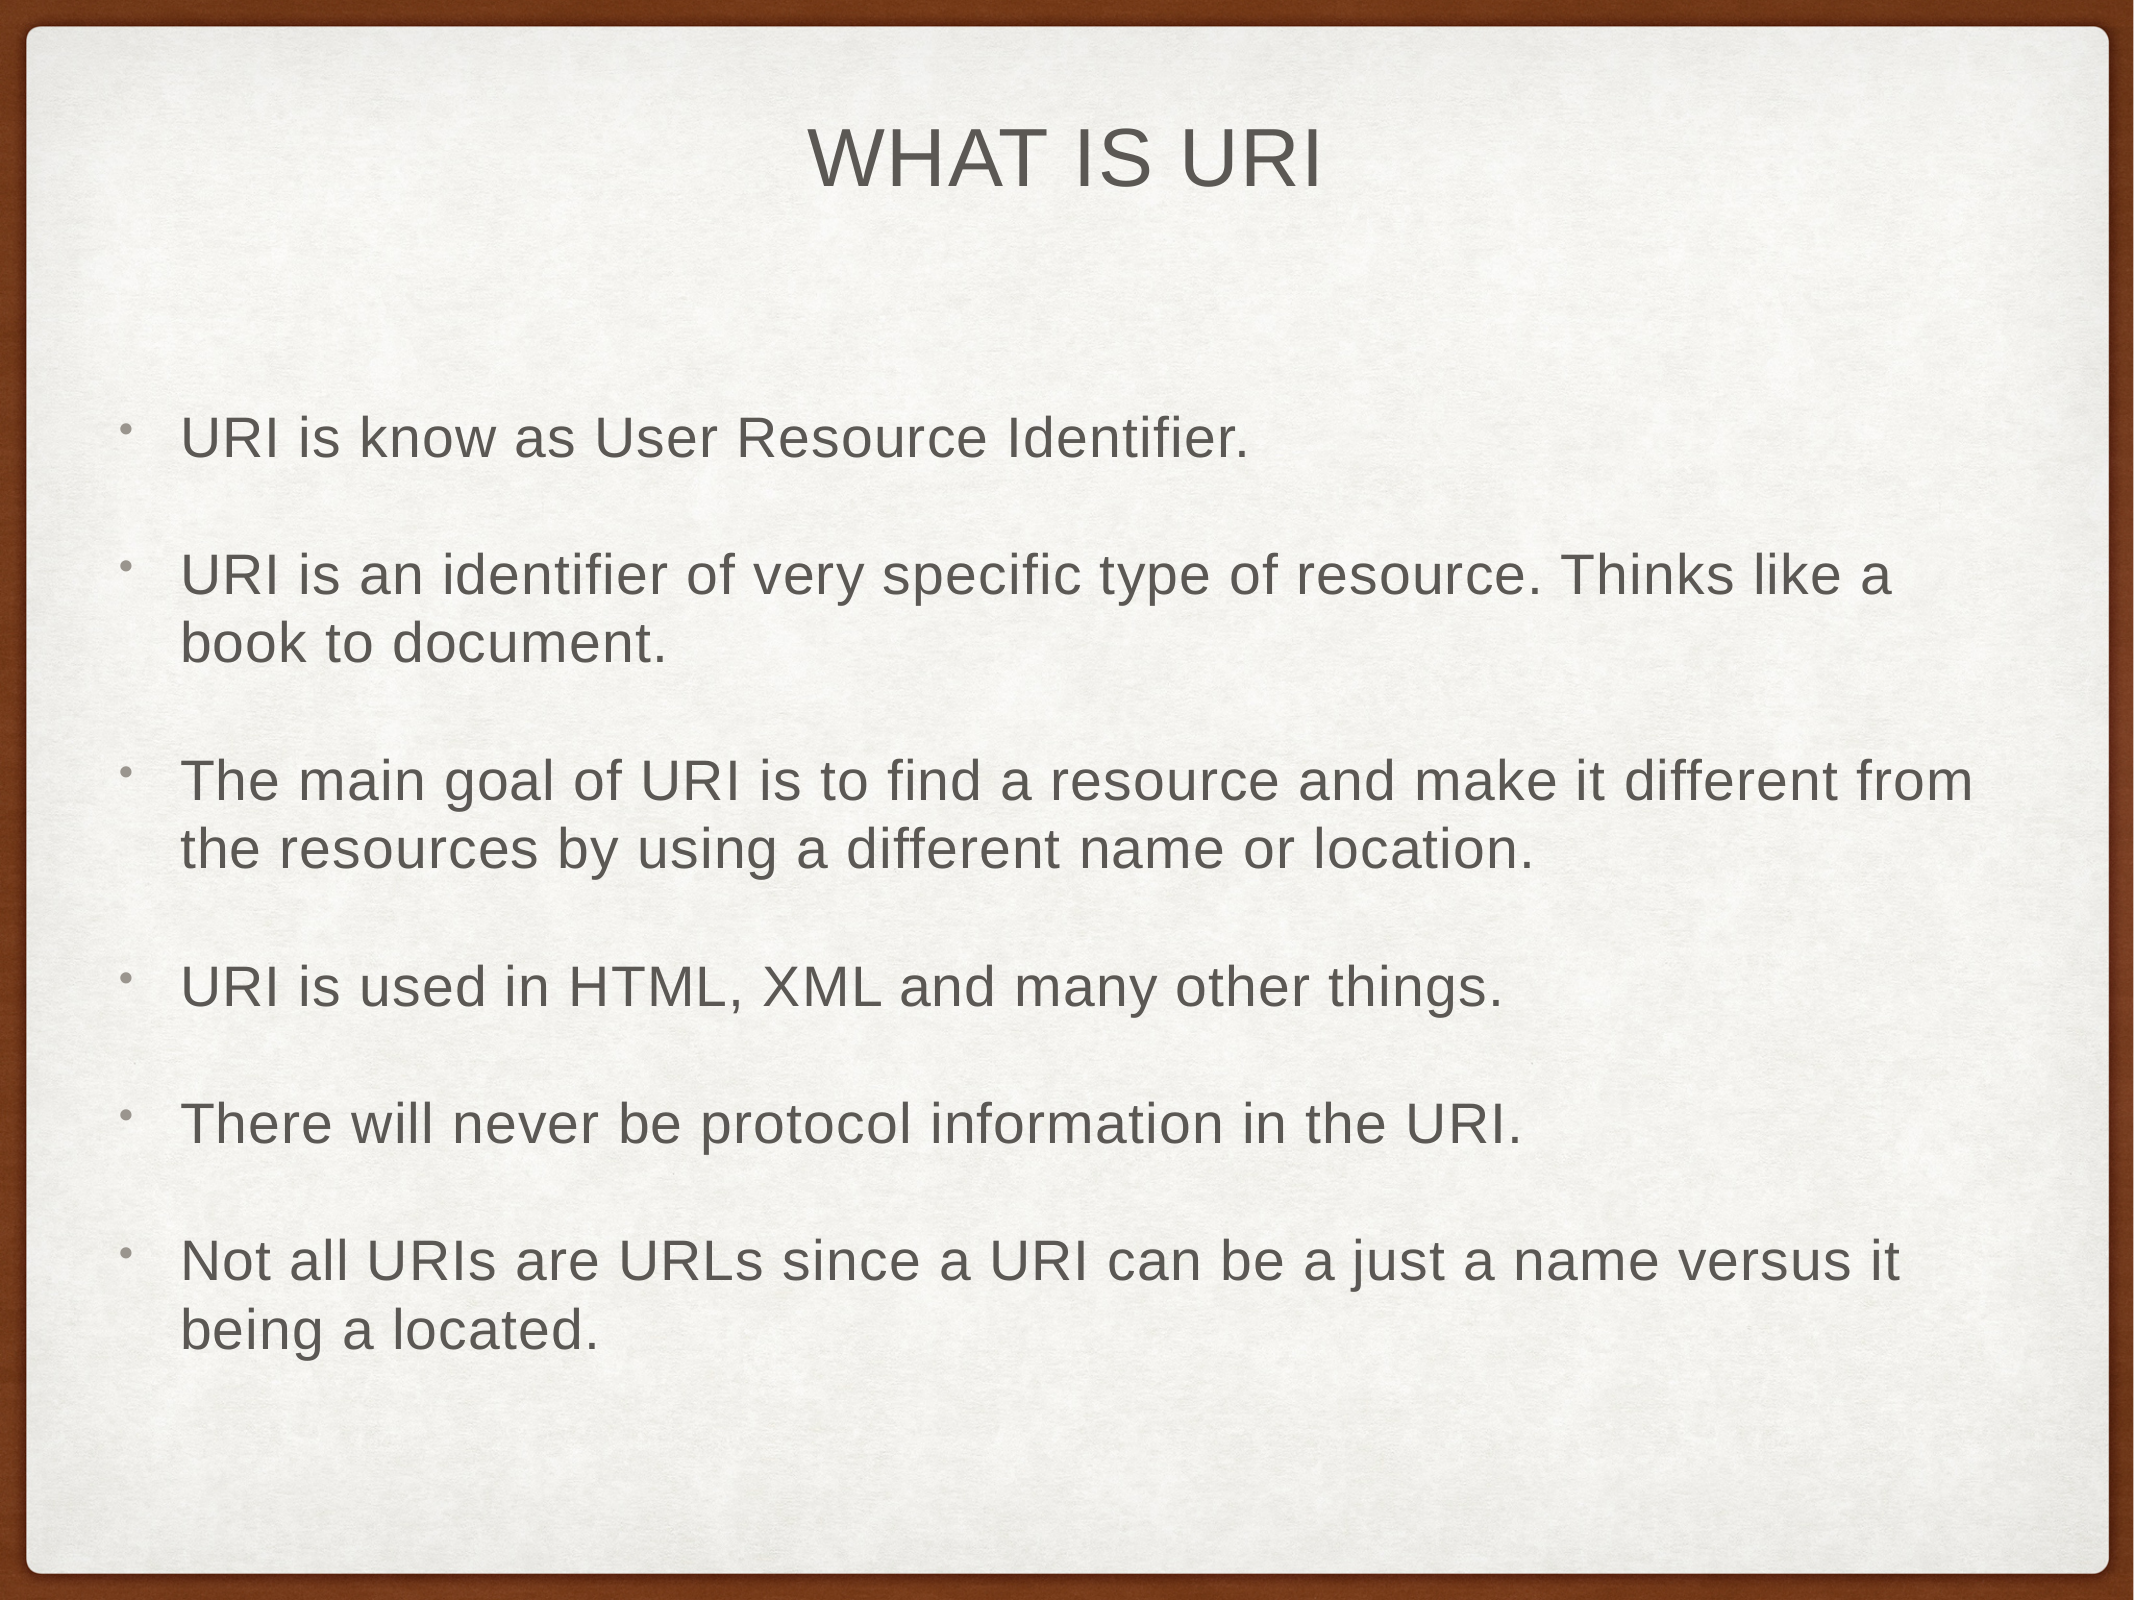

# WHAT IS URI
URI is know as User Resource Identifier.
URI is an identifier of very specific type of resource. Thinks like a book to document.
The main goal of URI is to find a resource and make it different from the resources by using a different name or location.
URI is used in HTML, XML and many other things.
There will never be protocol information in the URI.
Not all URIs are URLs since a URI can be a just a name versus it being a located.